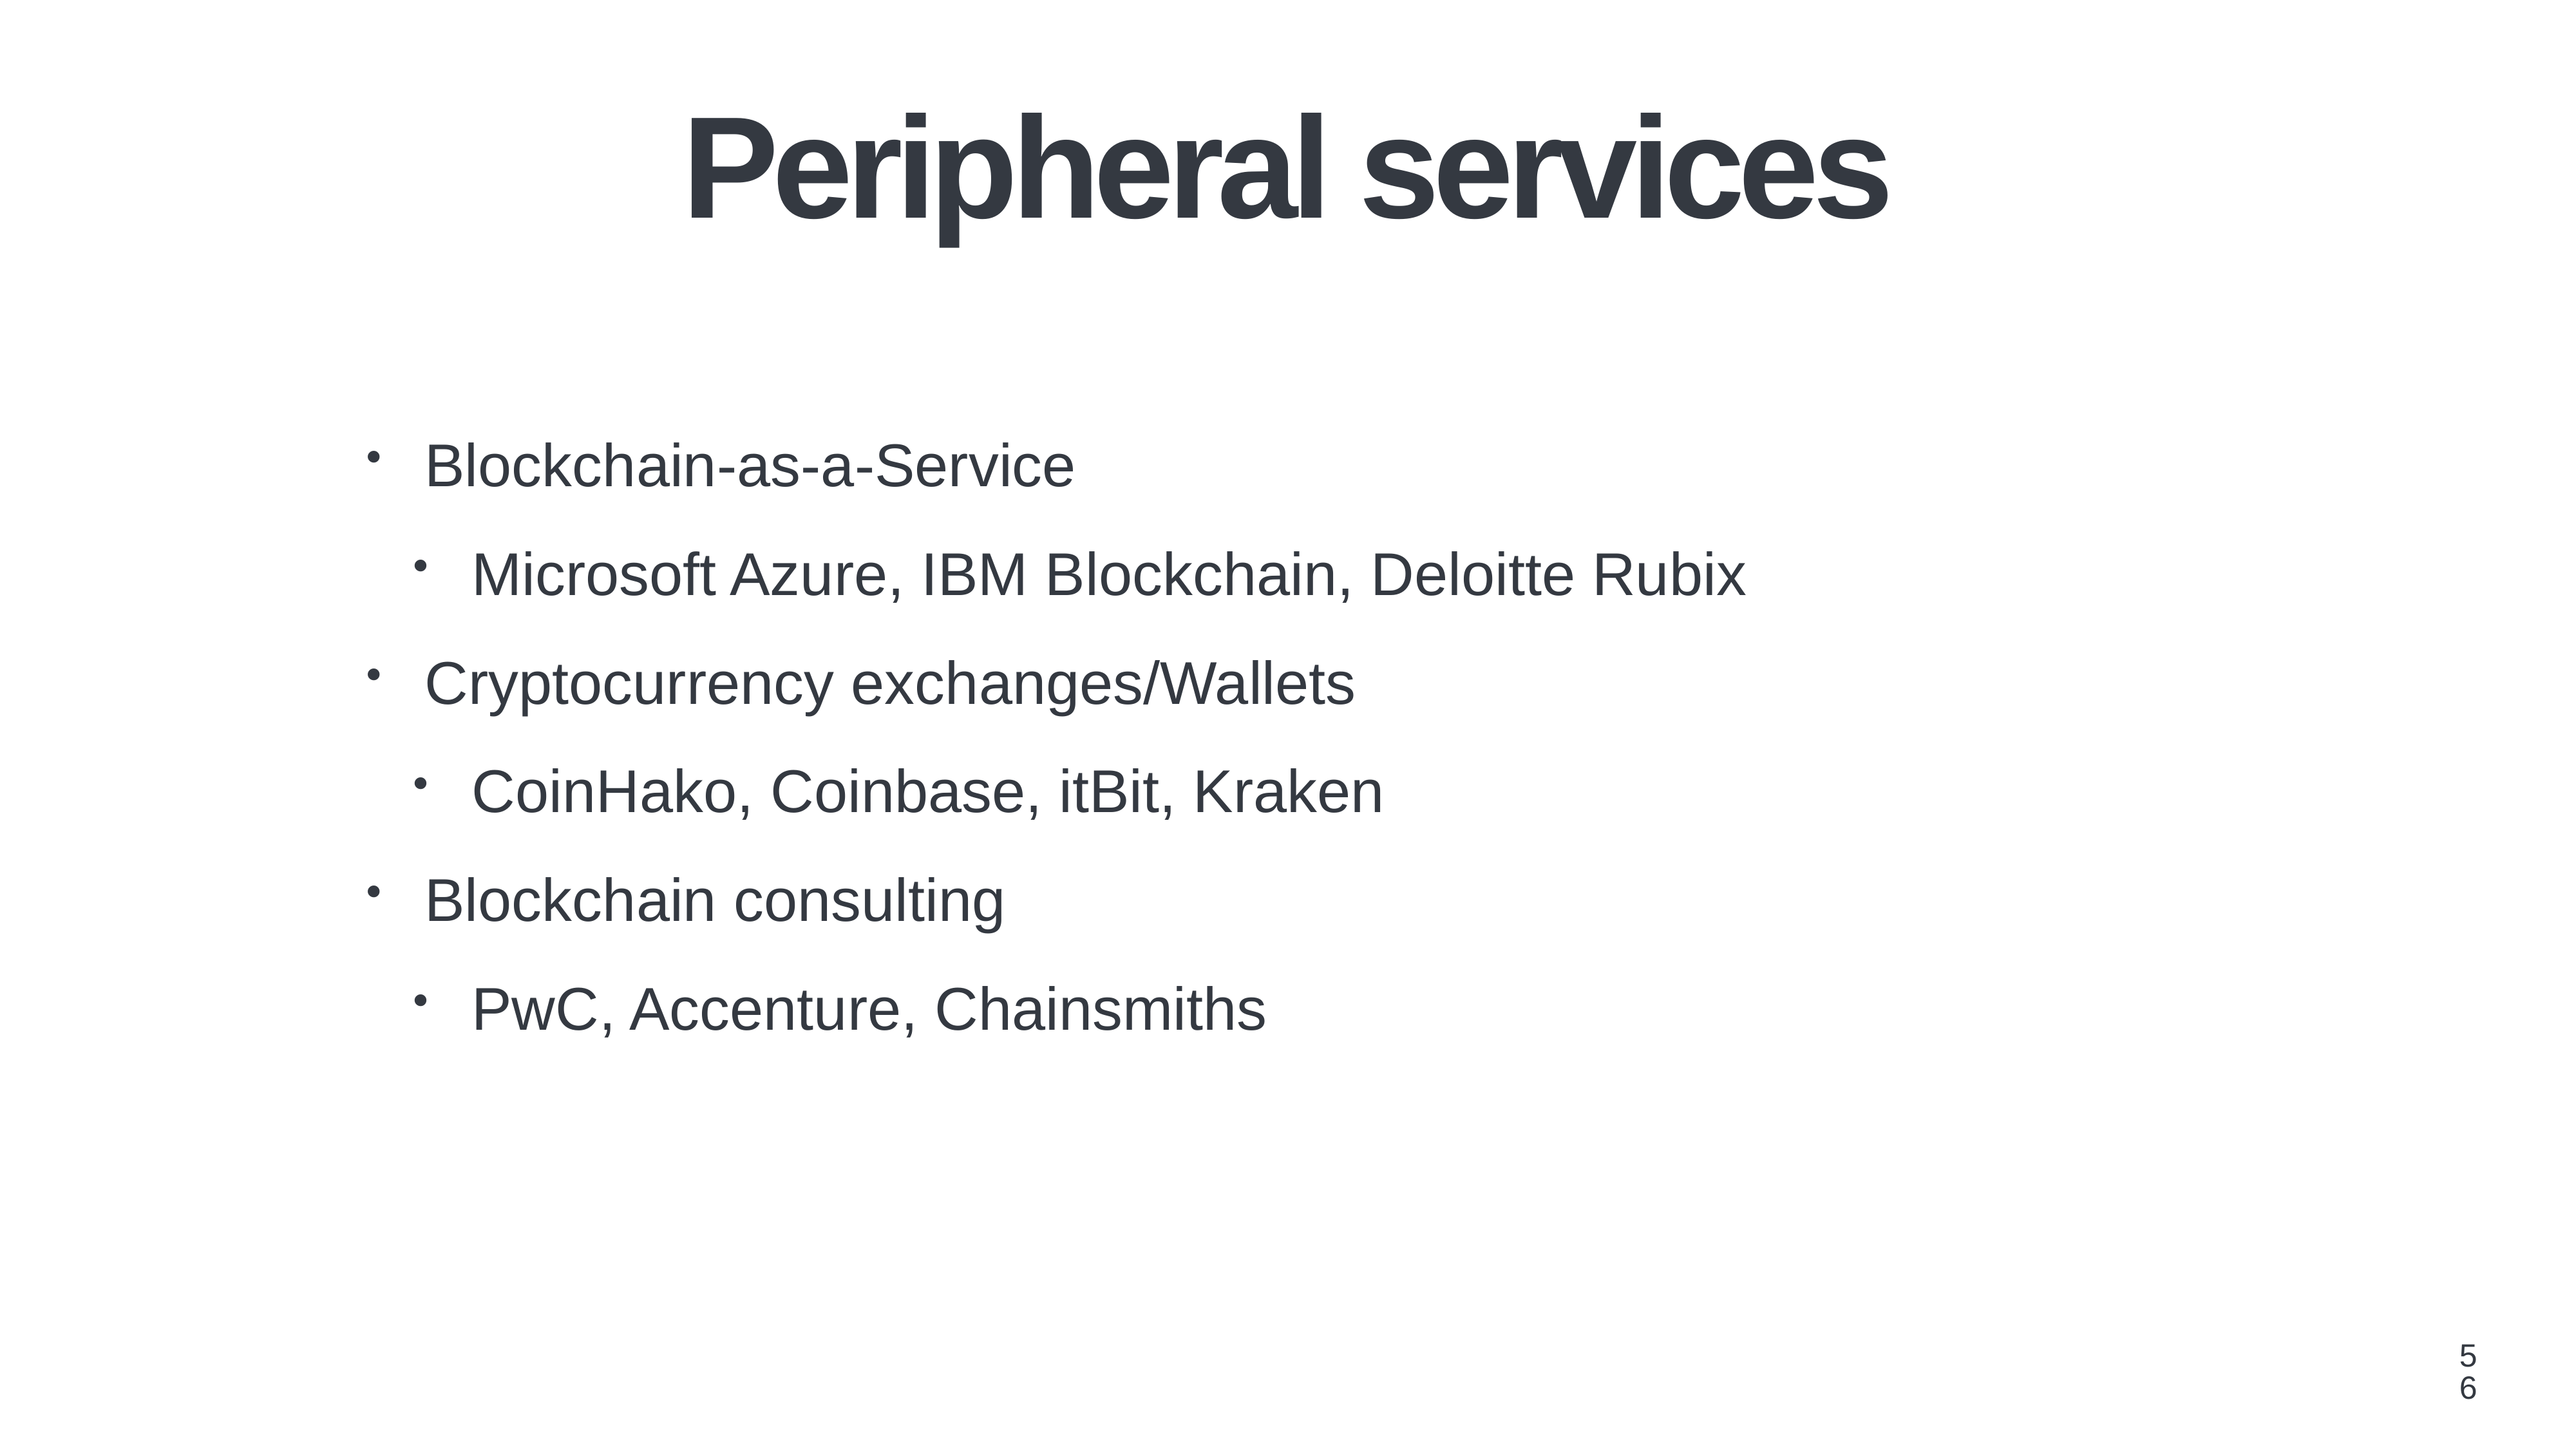

# Peripheral services
Blockchain-as-a-Service
Microsoft Azure, IBM Blockchain, Deloitte Rubix
Cryptocurrency exchanges/Wallets
CoinHako, Coinbase, itBit, Kraken
Blockchain consulting
PwC, Accenture, Chainsmiths
56